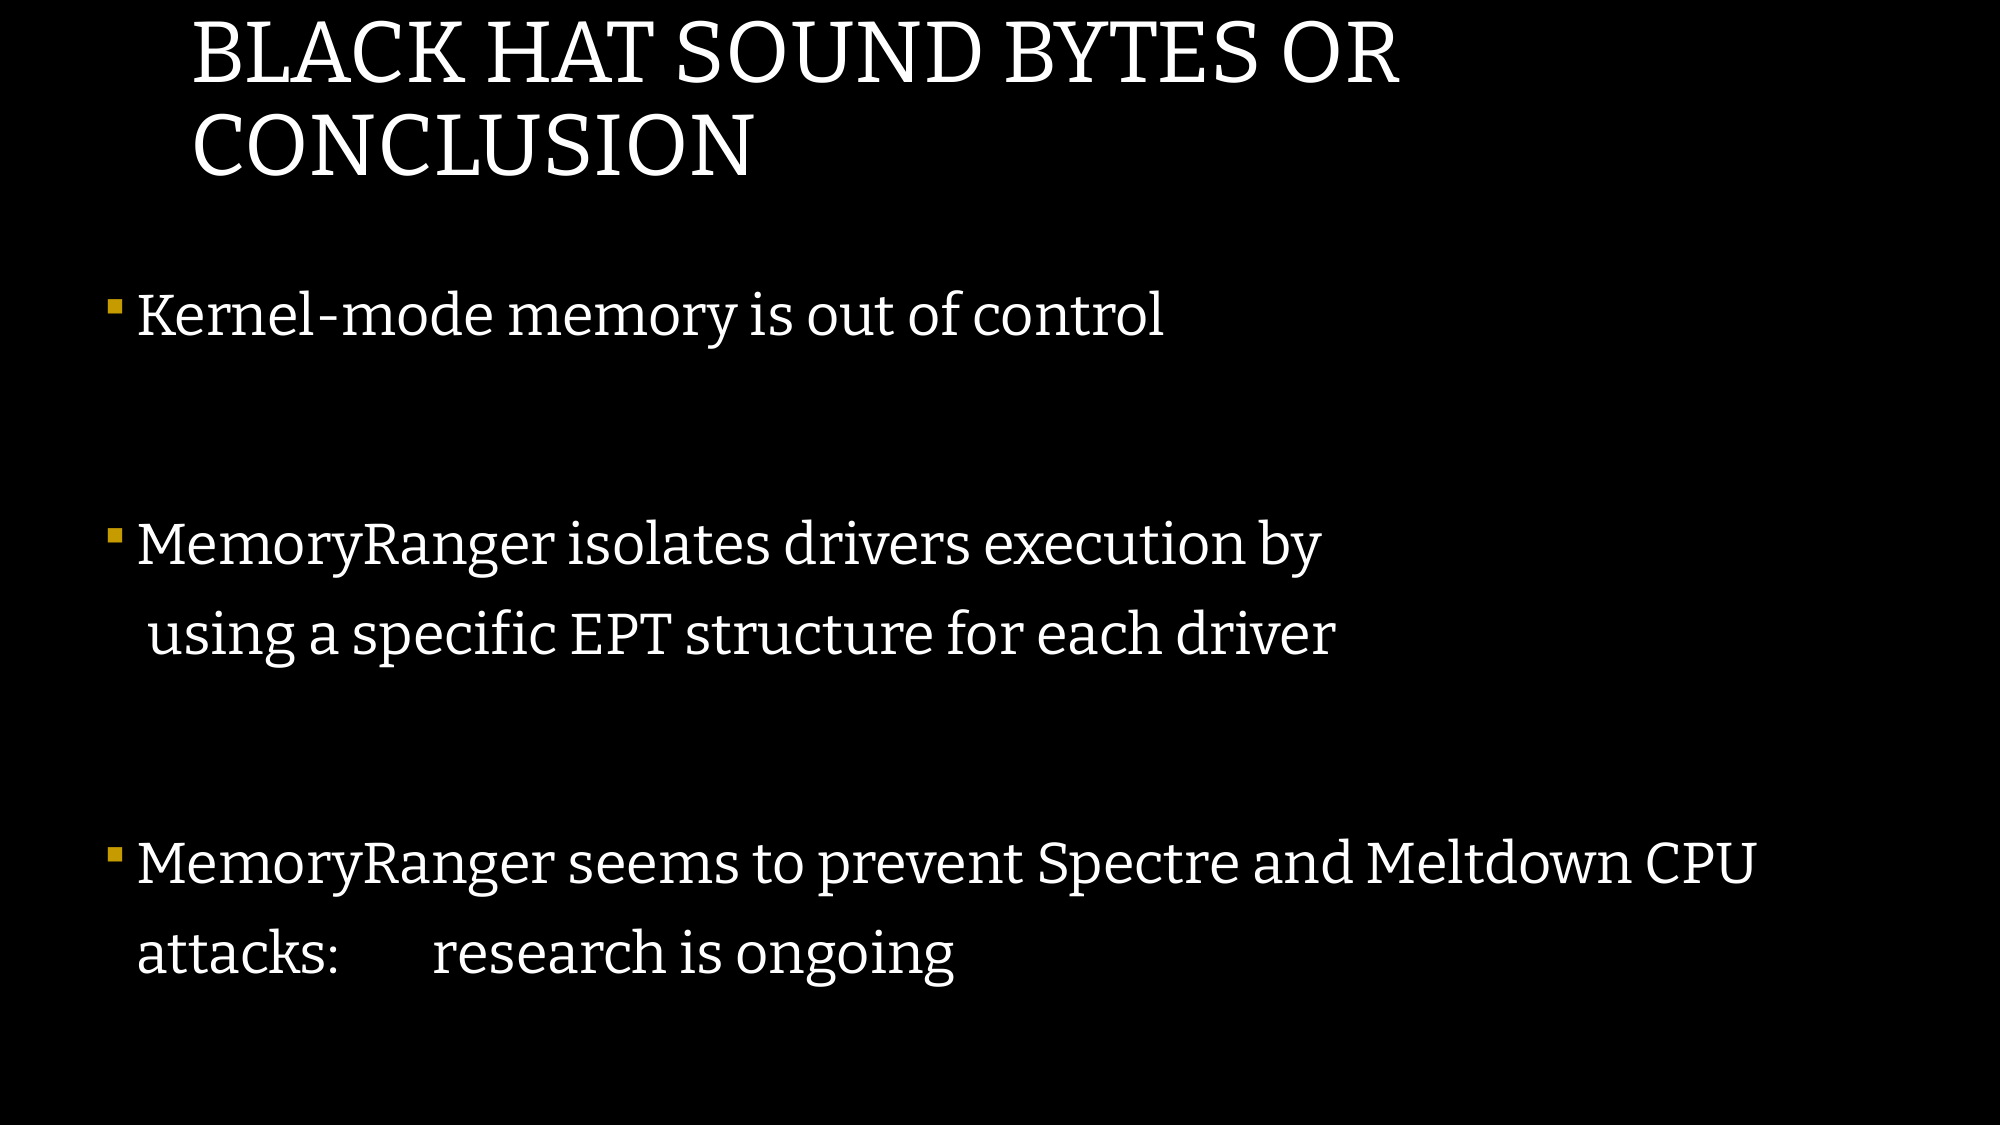

# Black Hat Sound Bytes or Conclusion
Kernel-mode memory is out of control

MemoryRanger isolates drivers execution by
 using a specific EPT structure for each driver

MemoryRanger seems to prevent Spectre and Meltdown CPU attacks: 										research is ongoing